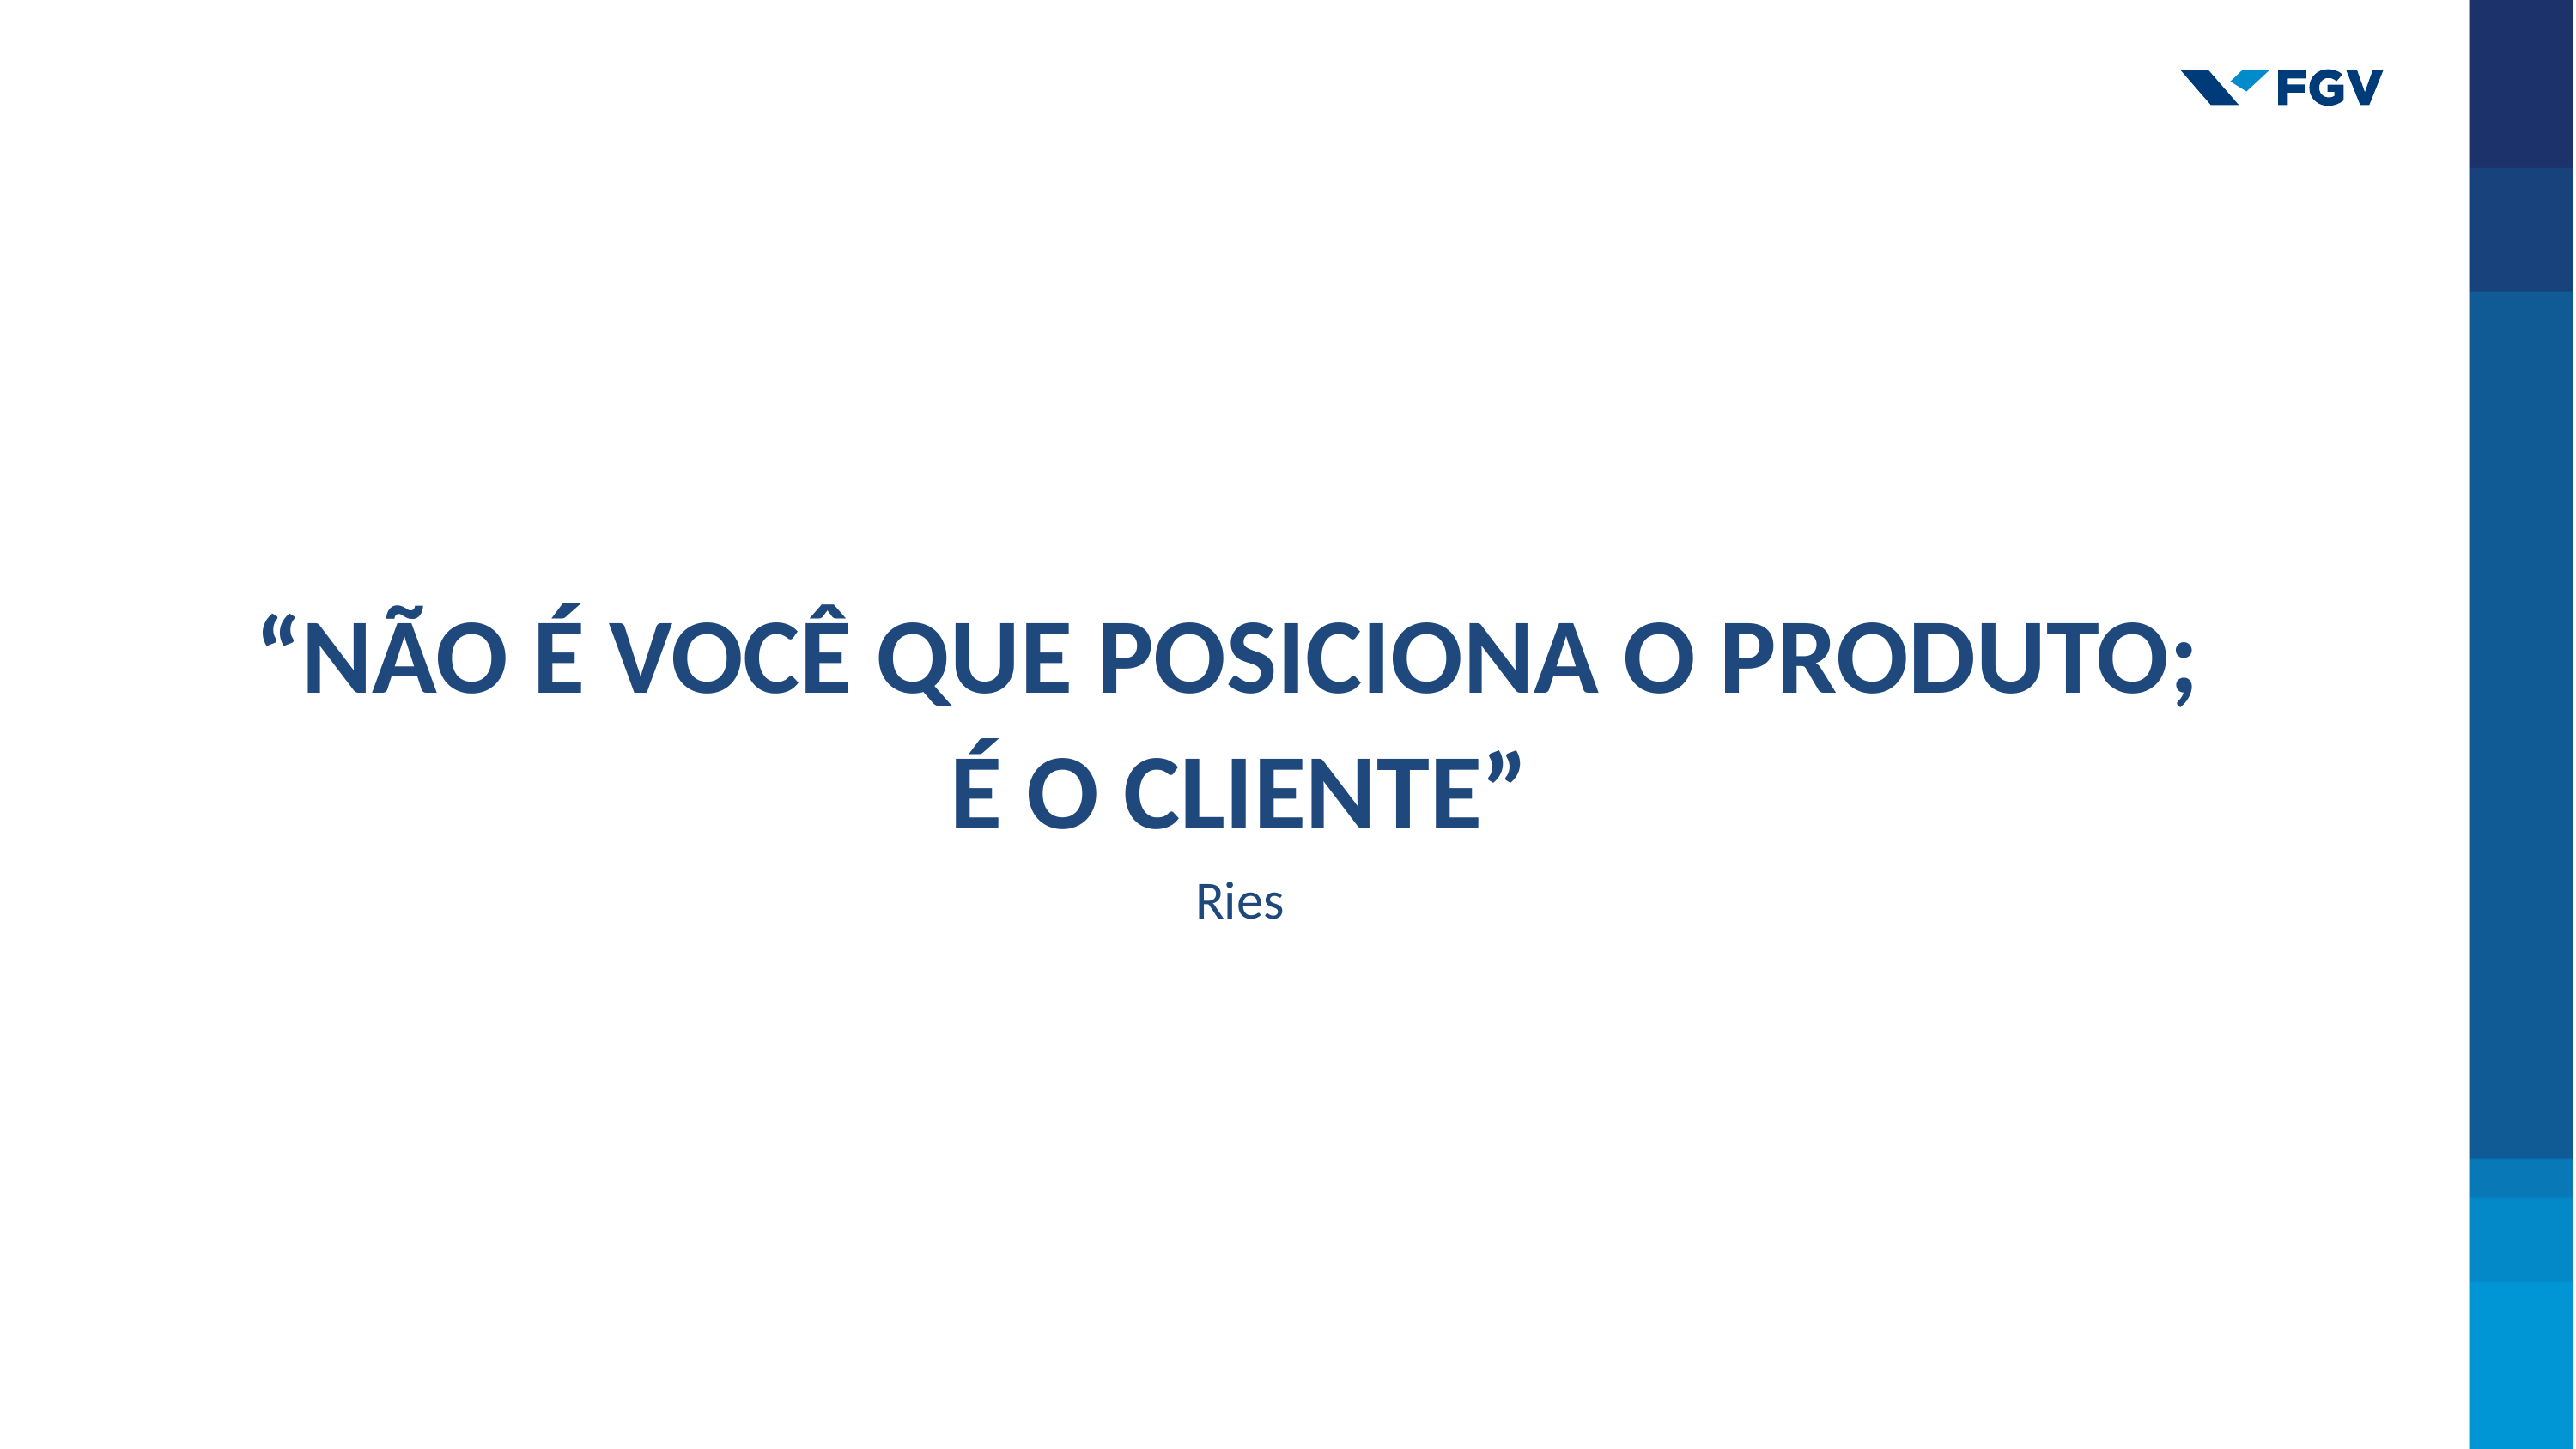

“NÃO É VOCÊ QUE POSICIONA O PRODUTO;
É O CLIENTE”
Ries